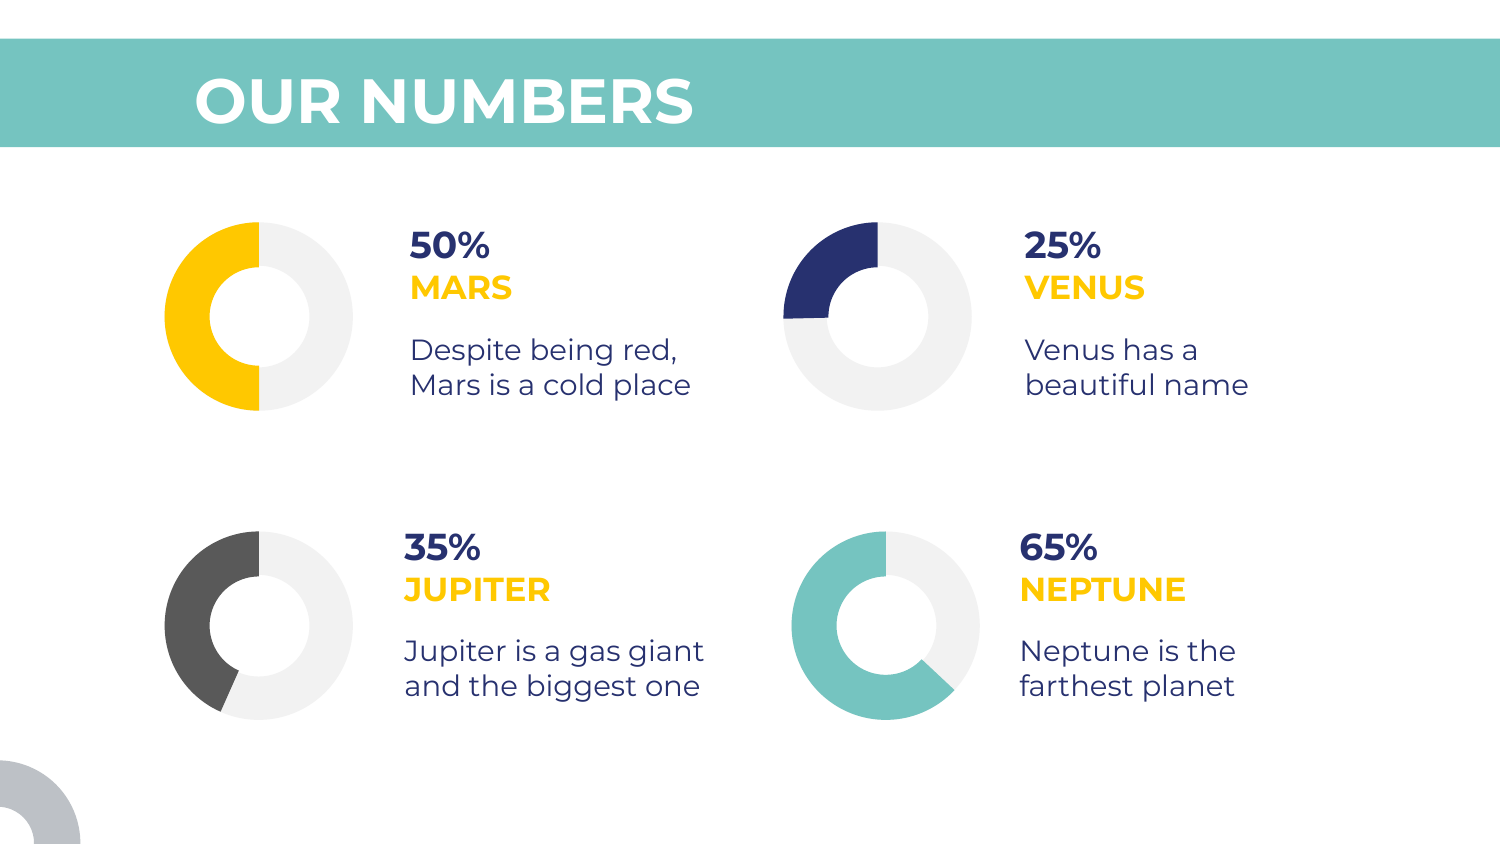

OUR NUMBERS
50%
25%

MARS
VENUS
Despite being red, Mars is a cold place
Venus has a beautiful name
35%
65%

JUPITER
NEPTUNE
Jupiter is a gas giant and the biggest one
Neptune is the farthest planet